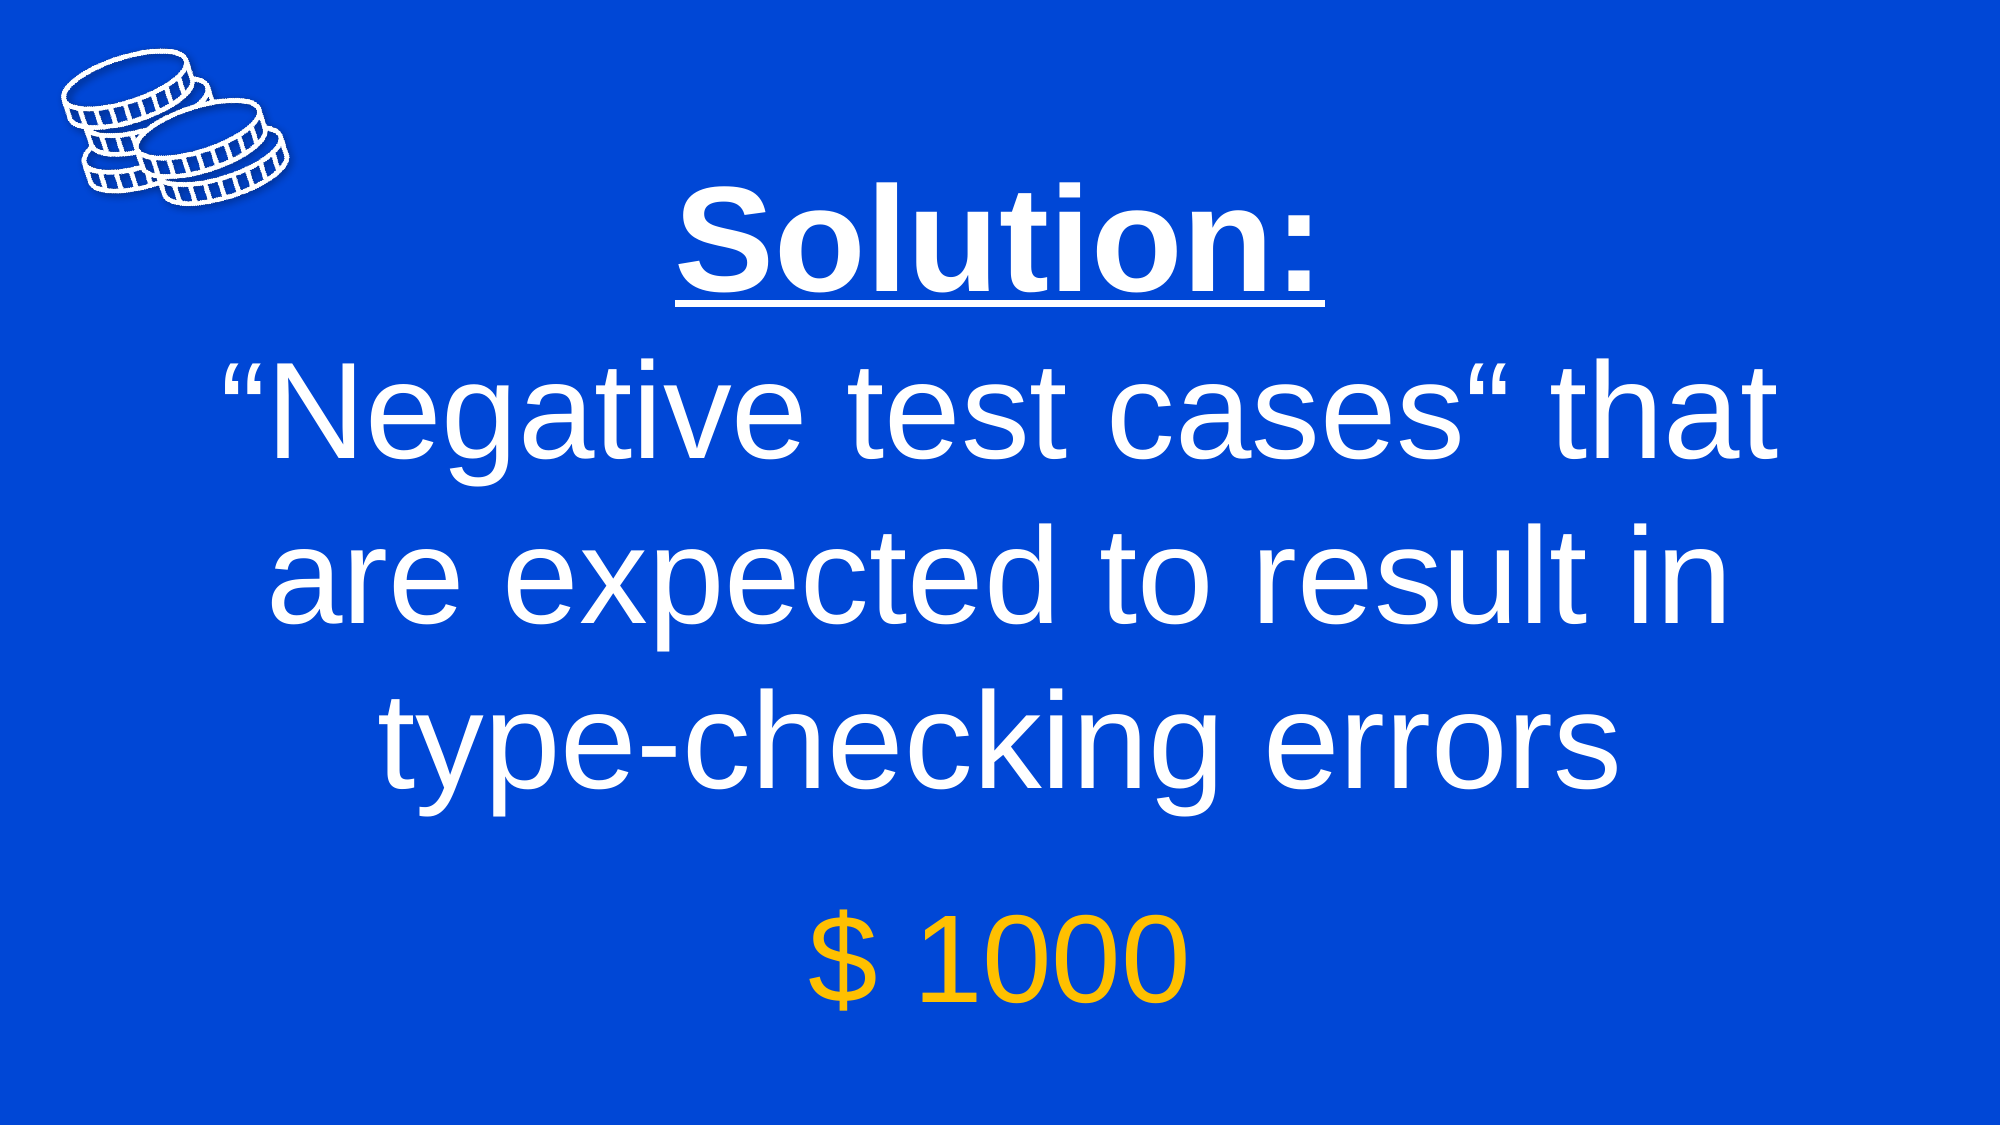

Solution:
“Negative test cases“ that are expected to result in type-checking errors
$ 1000